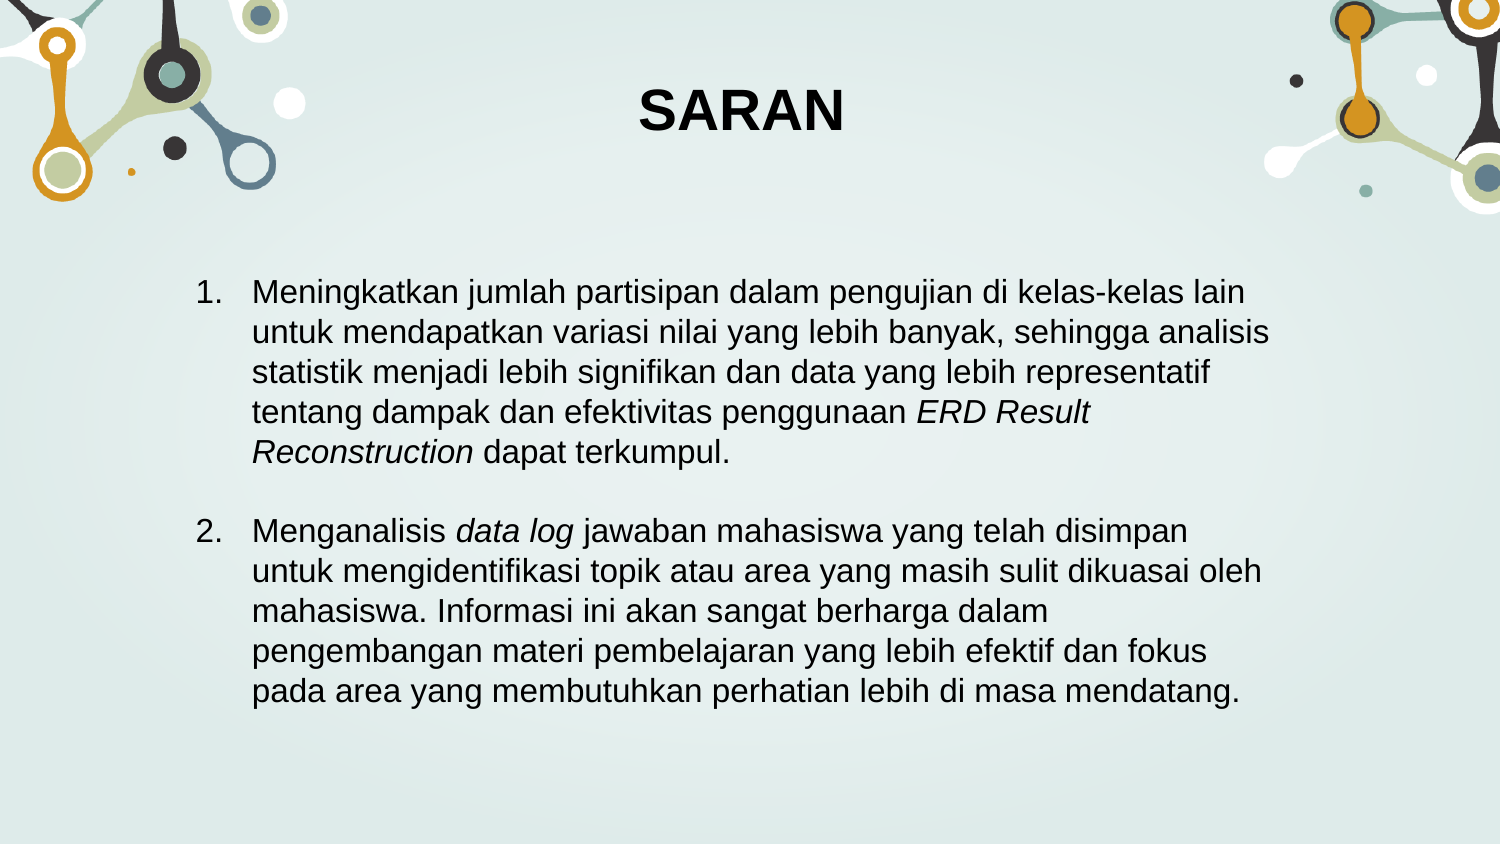

SARAN
Meningkatkan jumlah partisipan dalam pengujian di kelas-kelas lain untuk mendapatkan variasi nilai yang lebih banyak, sehingga analisis statistik menjadi lebih signifikan dan data yang lebih representatif tentang dampak dan efektivitas penggunaan ERD Result Reconstruction dapat terkumpul.​

​Menganalisis data log jawaban mahasiswa yang telah disimpan untuk mengidentifikasi topik atau area yang masih sulit dikuasai oleh mahasiswa. Informasi ini akan sangat berharga dalam pengembangan materi pembelajaran yang lebih efektif dan fokus pada area yang membutuhkan perhatian lebih di masa mendatang.​